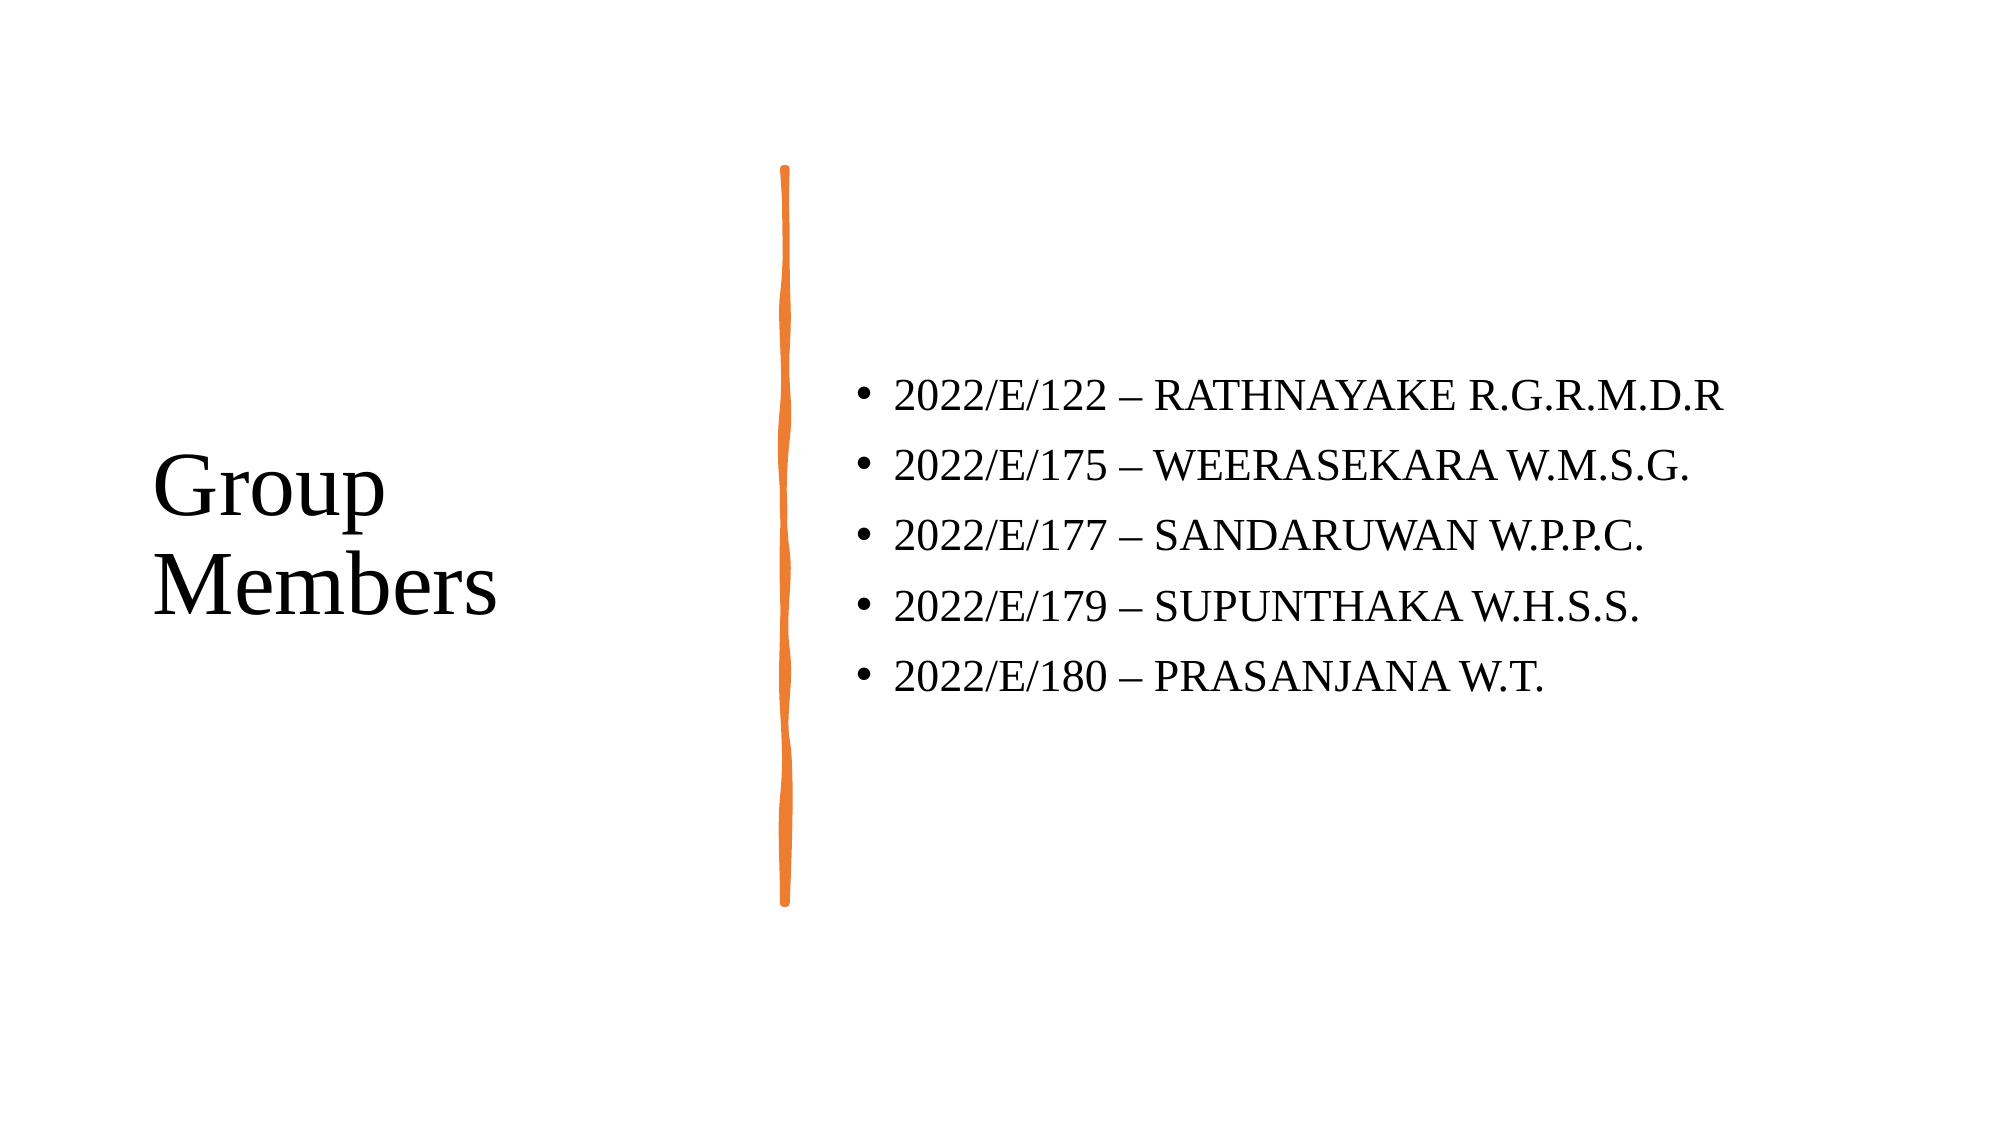

# Group Members
2022/E/122 – RATHNAYAKE R.G.R.M.D.R
2022/E/175 – WEERASEKARA W.M.S.G.
2022/E/177 – SANDARUWAN W.P.P.C.
2022/E/179 – SUPUNTHAKA W.H.S.S.
2022/E/180 – PRASANJANA W.T.

16